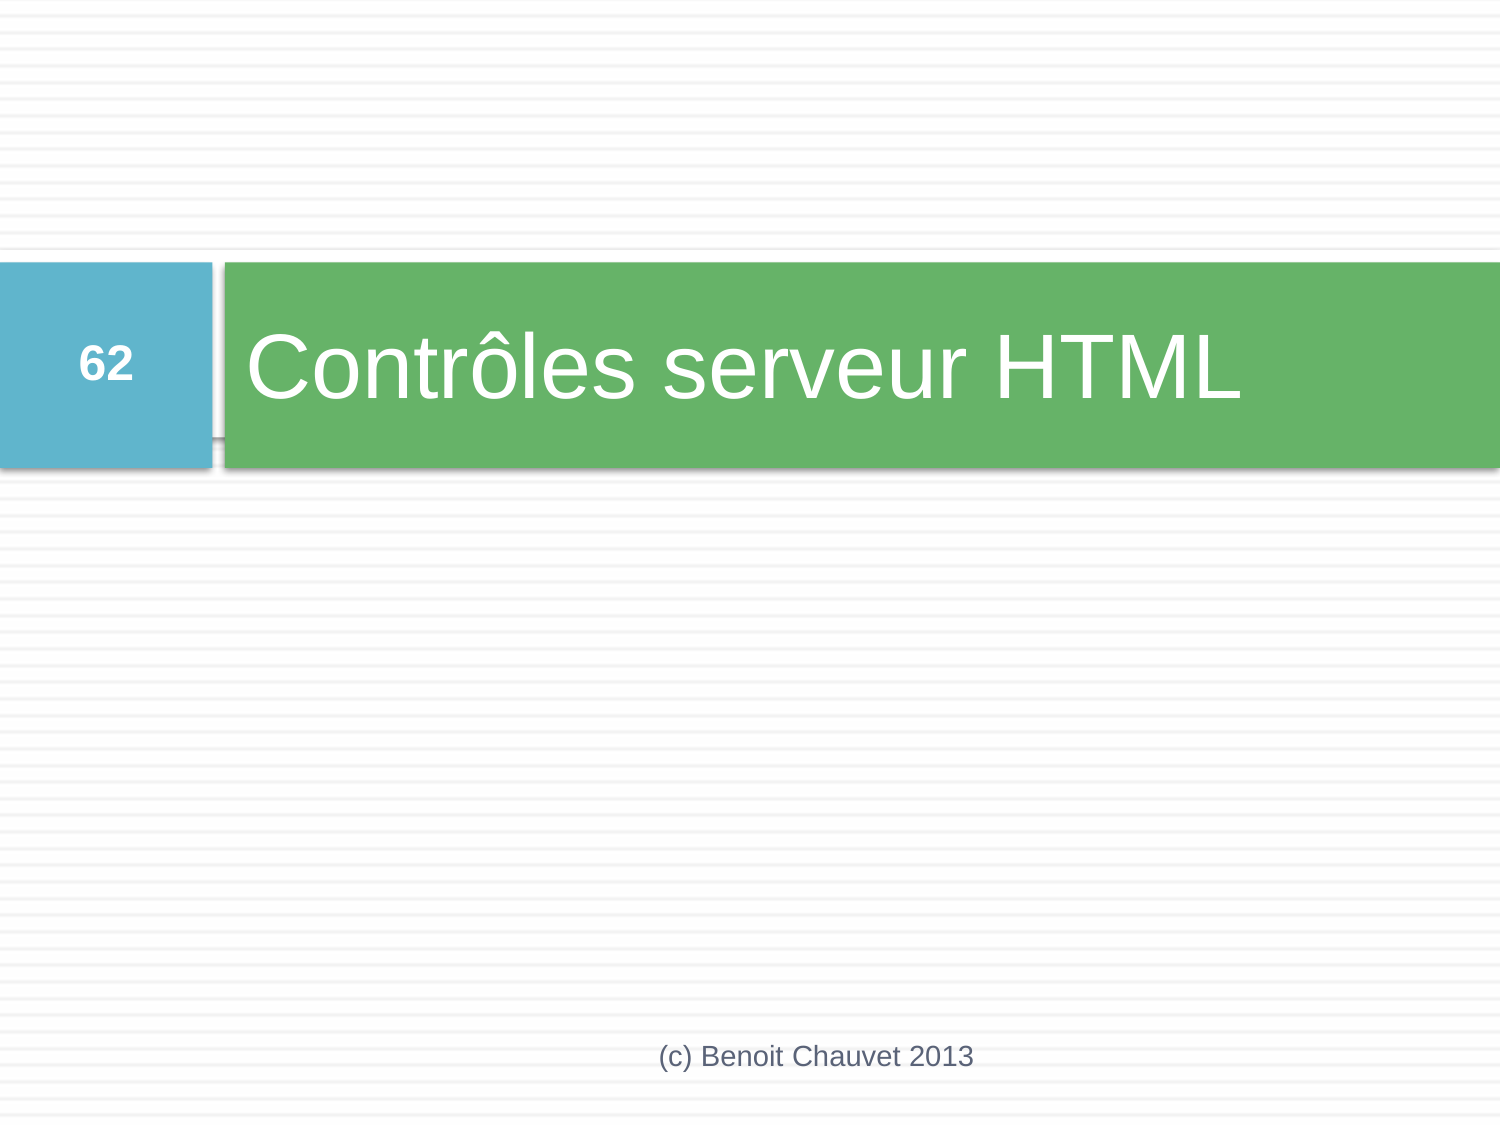

# Contrôles serveur HTML
62

(c) Benoit Chauvet 2013